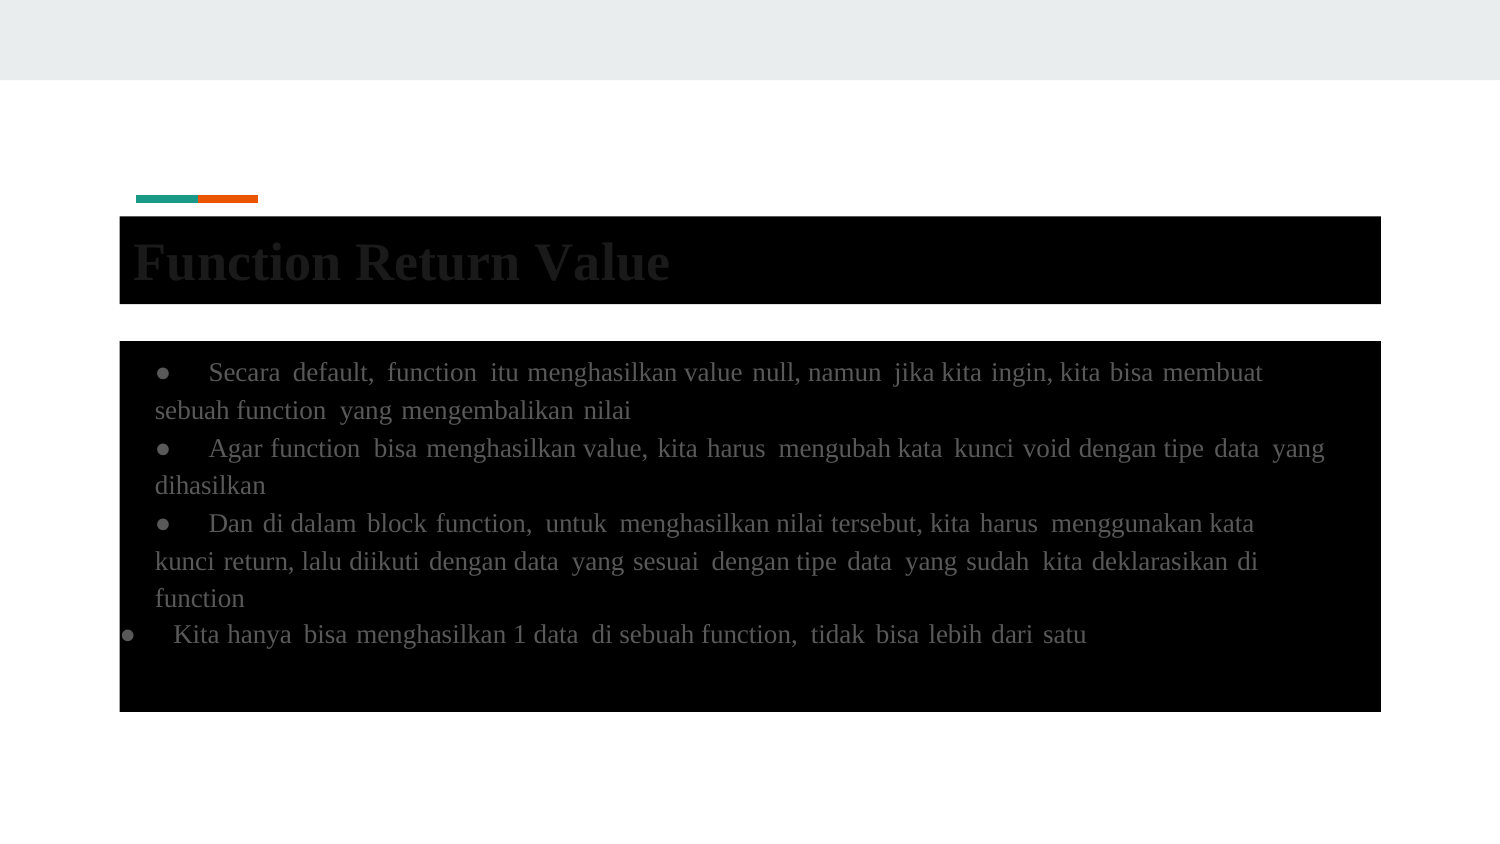

Function Return Value

●	Secara default, function itu menghasilkan value null, namun jika kita ingin, kita bisa membuat
sebuah function yang mengembalikan nilai
●	Agar function bisa menghasilkan value, kita harus mengubah kata kunci void dengan tipe data yang
dihasilkan
●	Dan di dalam block function, untuk menghasilkan nilai tersebut, kita harus menggunakan kata
kunci return, lalu diikuti dengan data yang sesuai dengan tipe data yang sudah kita deklarasikan di
function
●    Kita hanya bisa menghasilkan 1 data di sebuah function, tidak bisa lebih dari satu